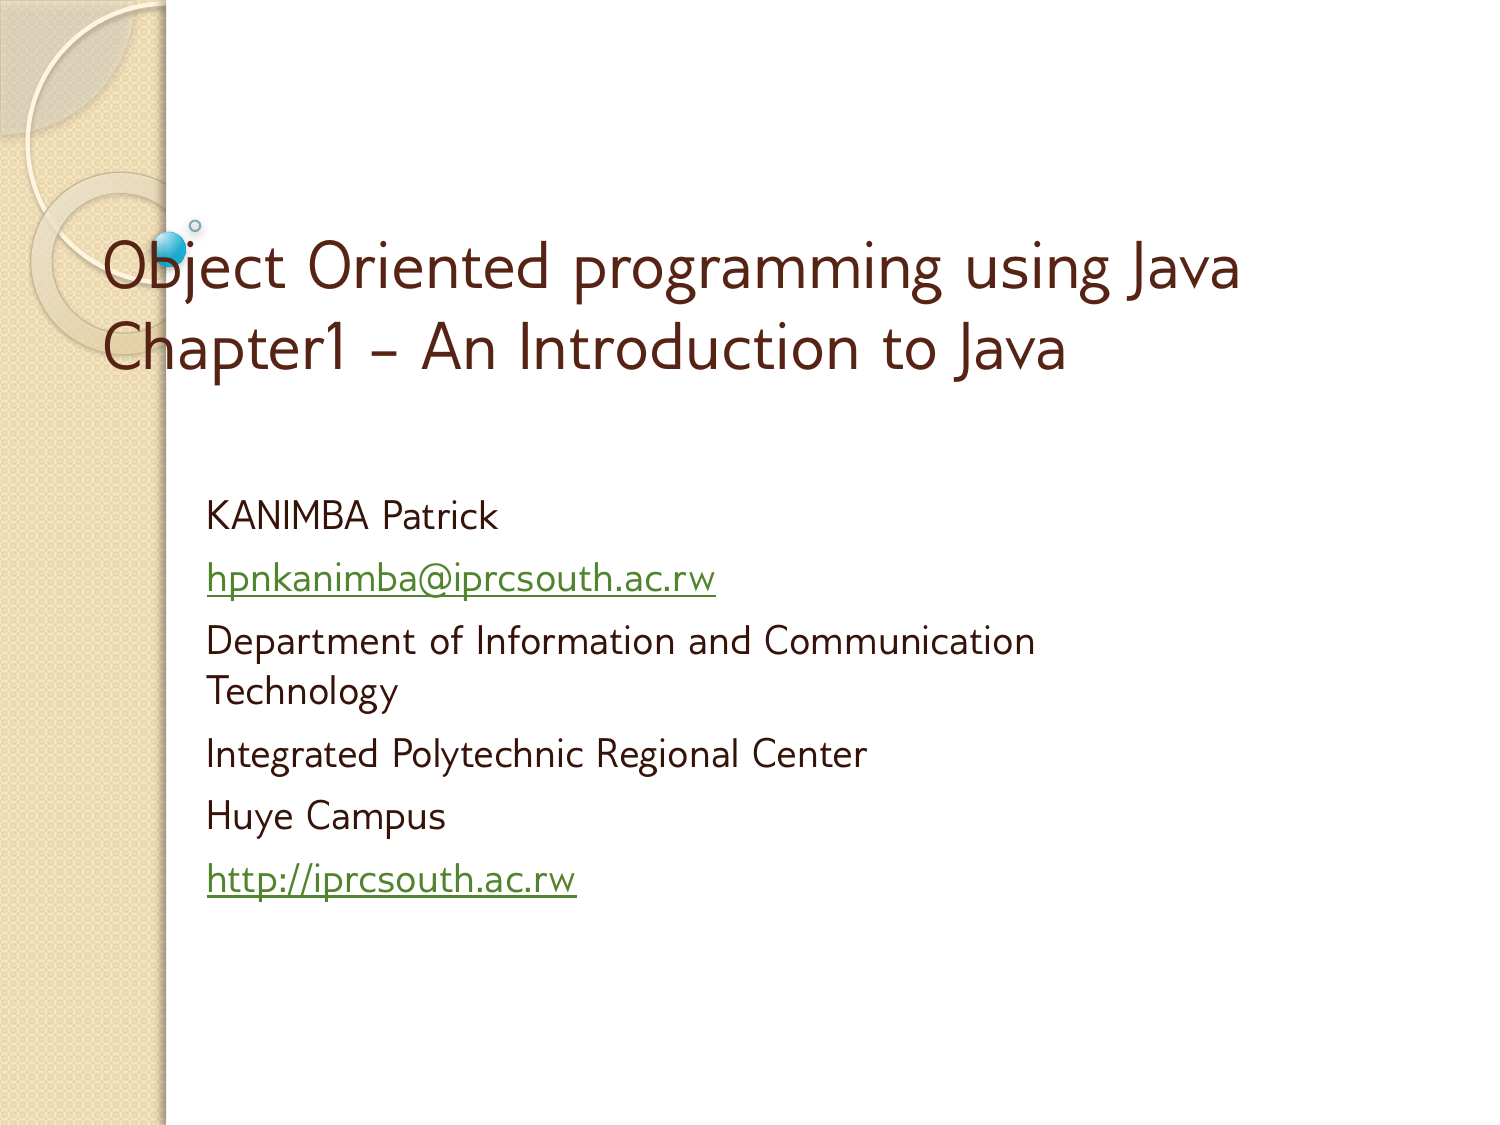

# Object Oriented programming using Java Chapter1 – An Introduction to Java
KANIMBA Patrick
hpnkanimba@iprcsouth.ac.rw
Department of Information and Communication Technology
Integrated Polytechnic Regional Center
Huye Campus
http://iprcsouth.ac.rw